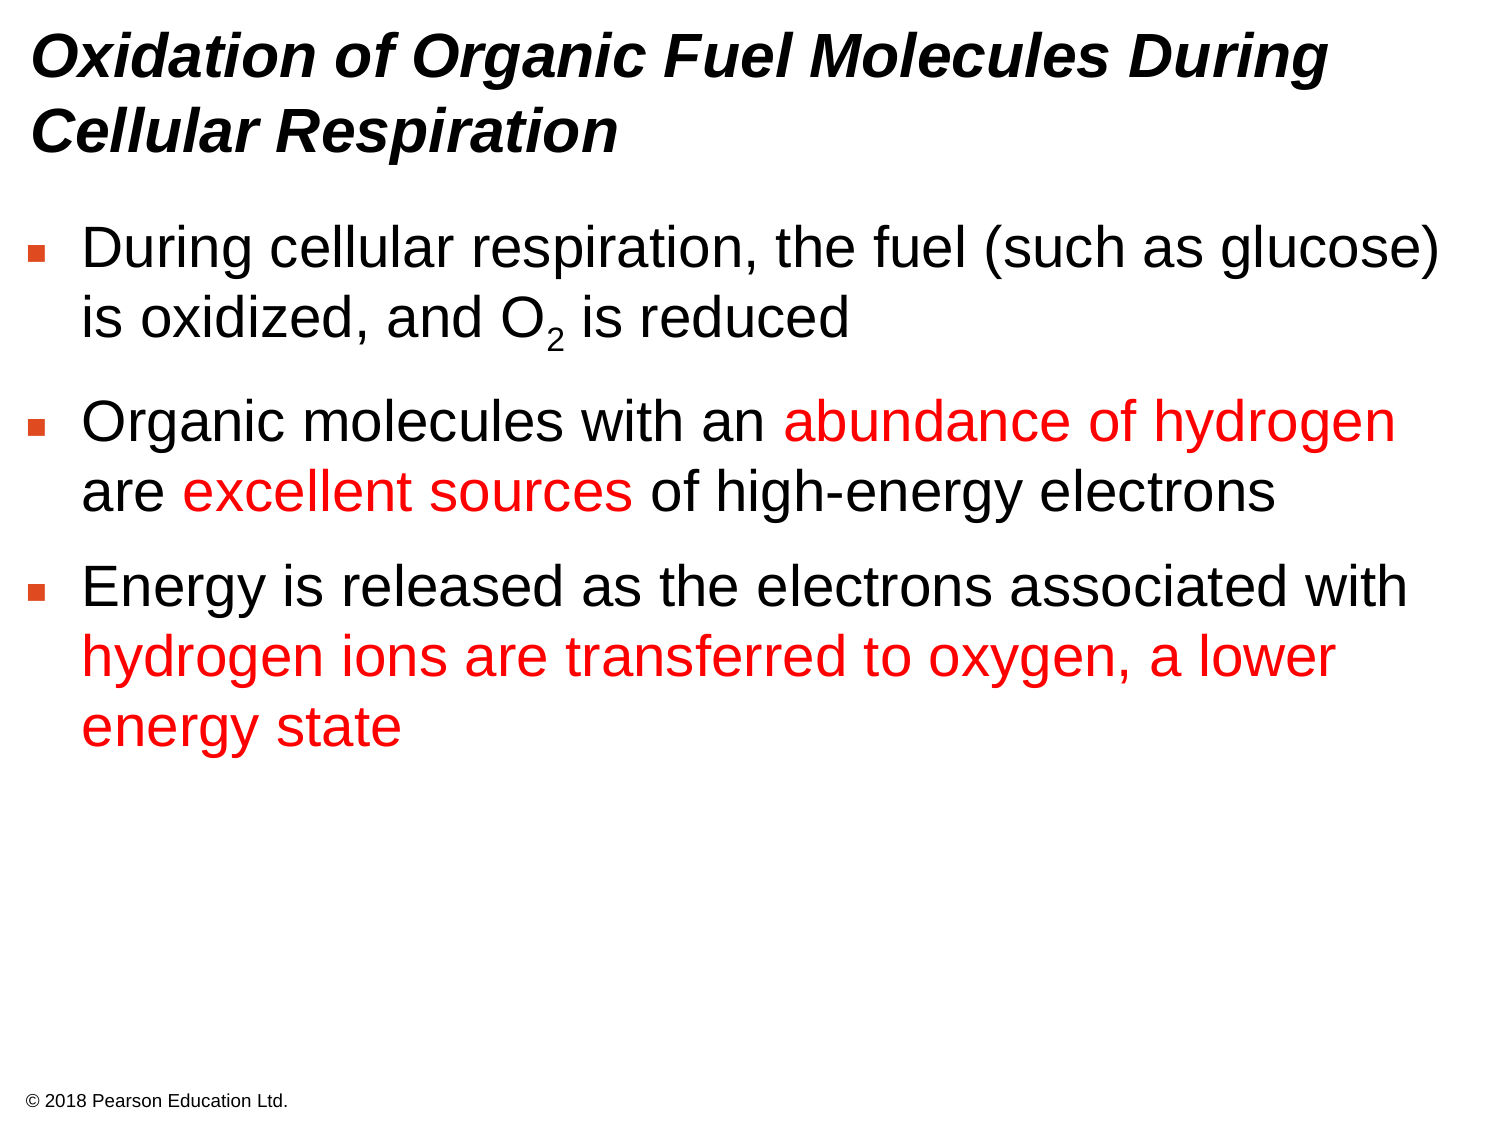

# Oxidation of Organic Fuel Molecules During Cellular Respiration
During cellular respiration, the fuel (such as glucose) is oxidized, and O2 is reduced
Organic molecules with an abundance of hydrogen are excellent sources of high-energy electrons
Energy is released as the electrons associated with hydrogen ions are transferred to oxygen, a lower energy state

© 2018 Pearson Education Ltd.